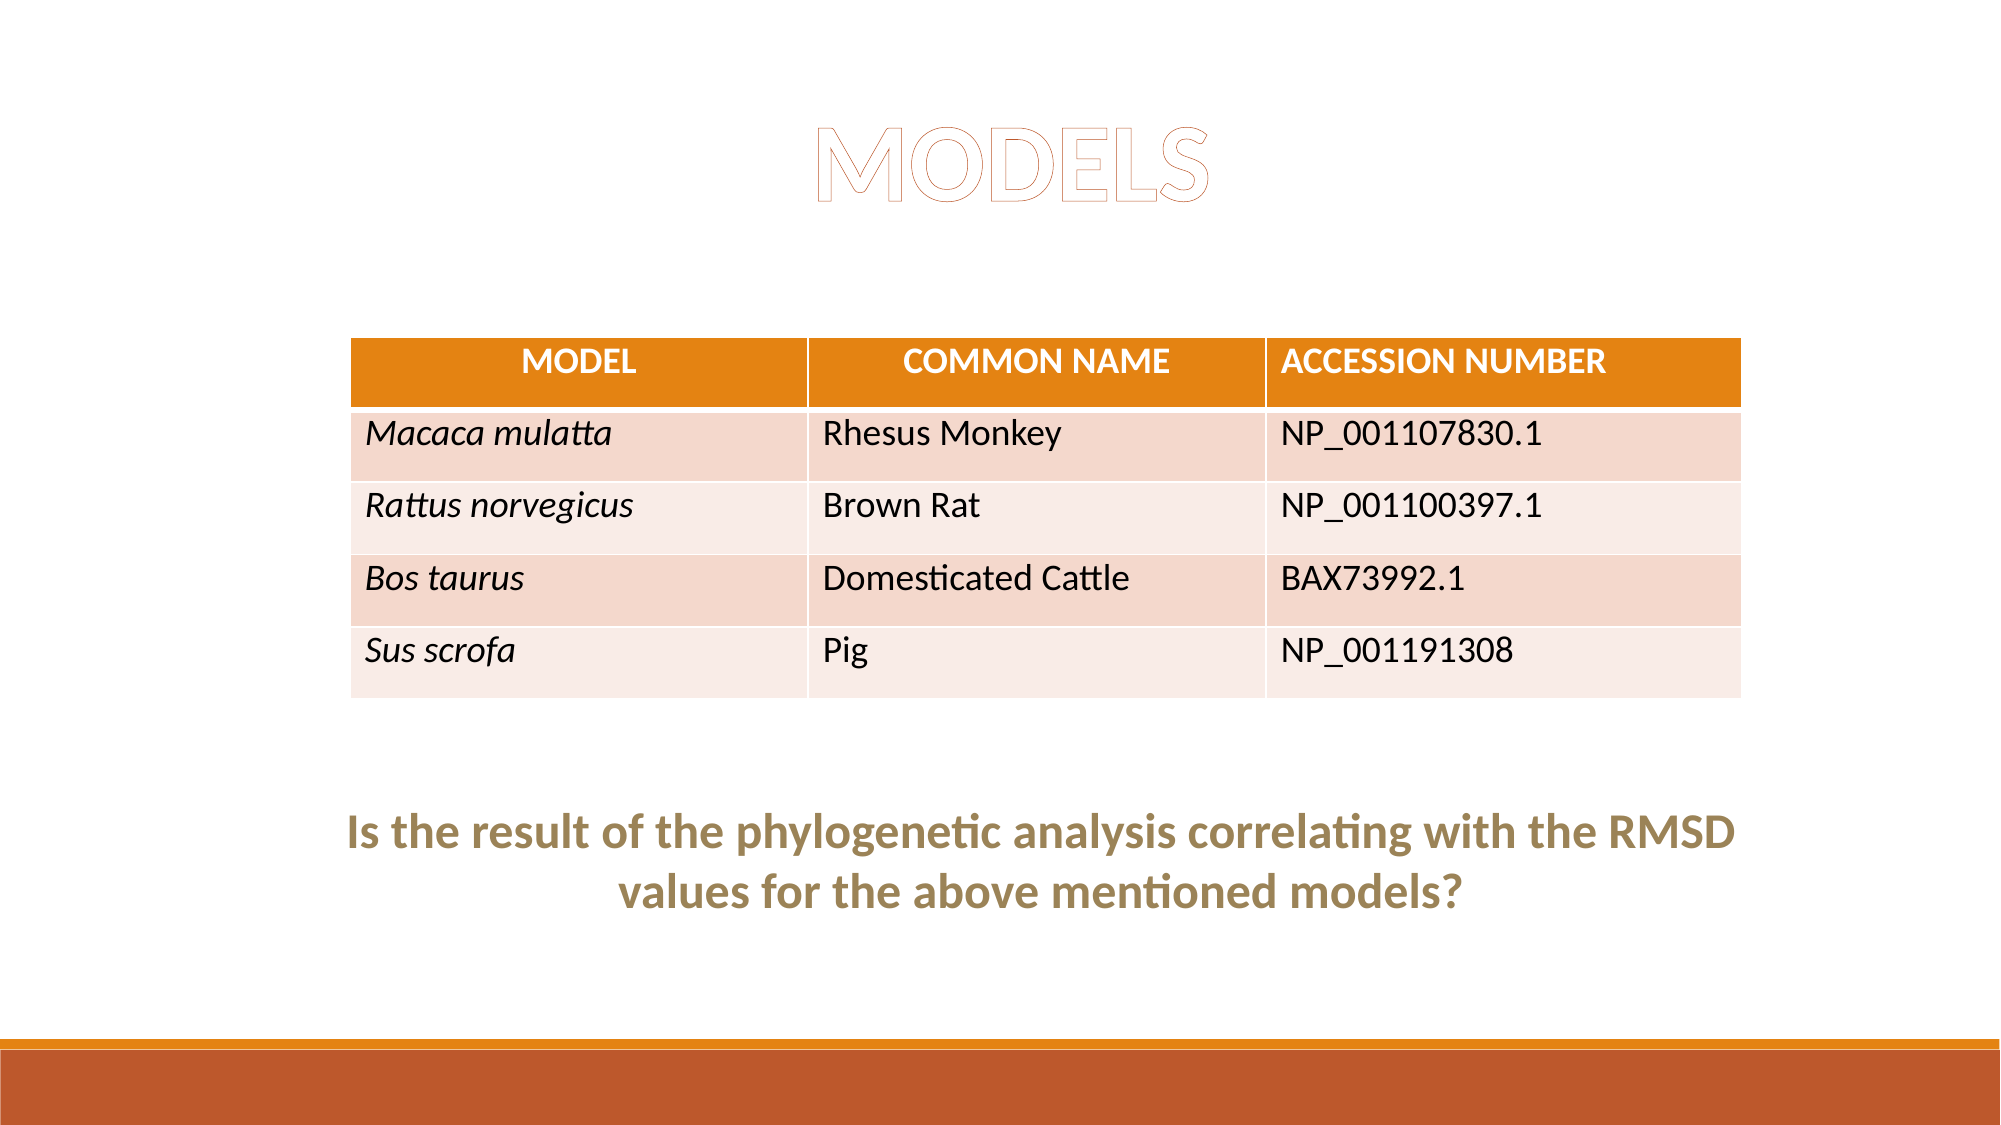

MODELS
| MODEL | COMMON NAME | ACCESSION NUMBER |
| --- | --- | --- |
| Macaca mulatta | Rhesus Monkey | NP\_001107830.1 |
| Rattus norvegicus | Brown Rat | NP\_001100397.1 |
| Bos taurus | Domesticated Cattle | BAX73992.1 |
| Sus scrofa | Pig | NP\_001191308 |
Is the result of the phylogenetic analysis correlating with the RMSD values for the above mentioned models?